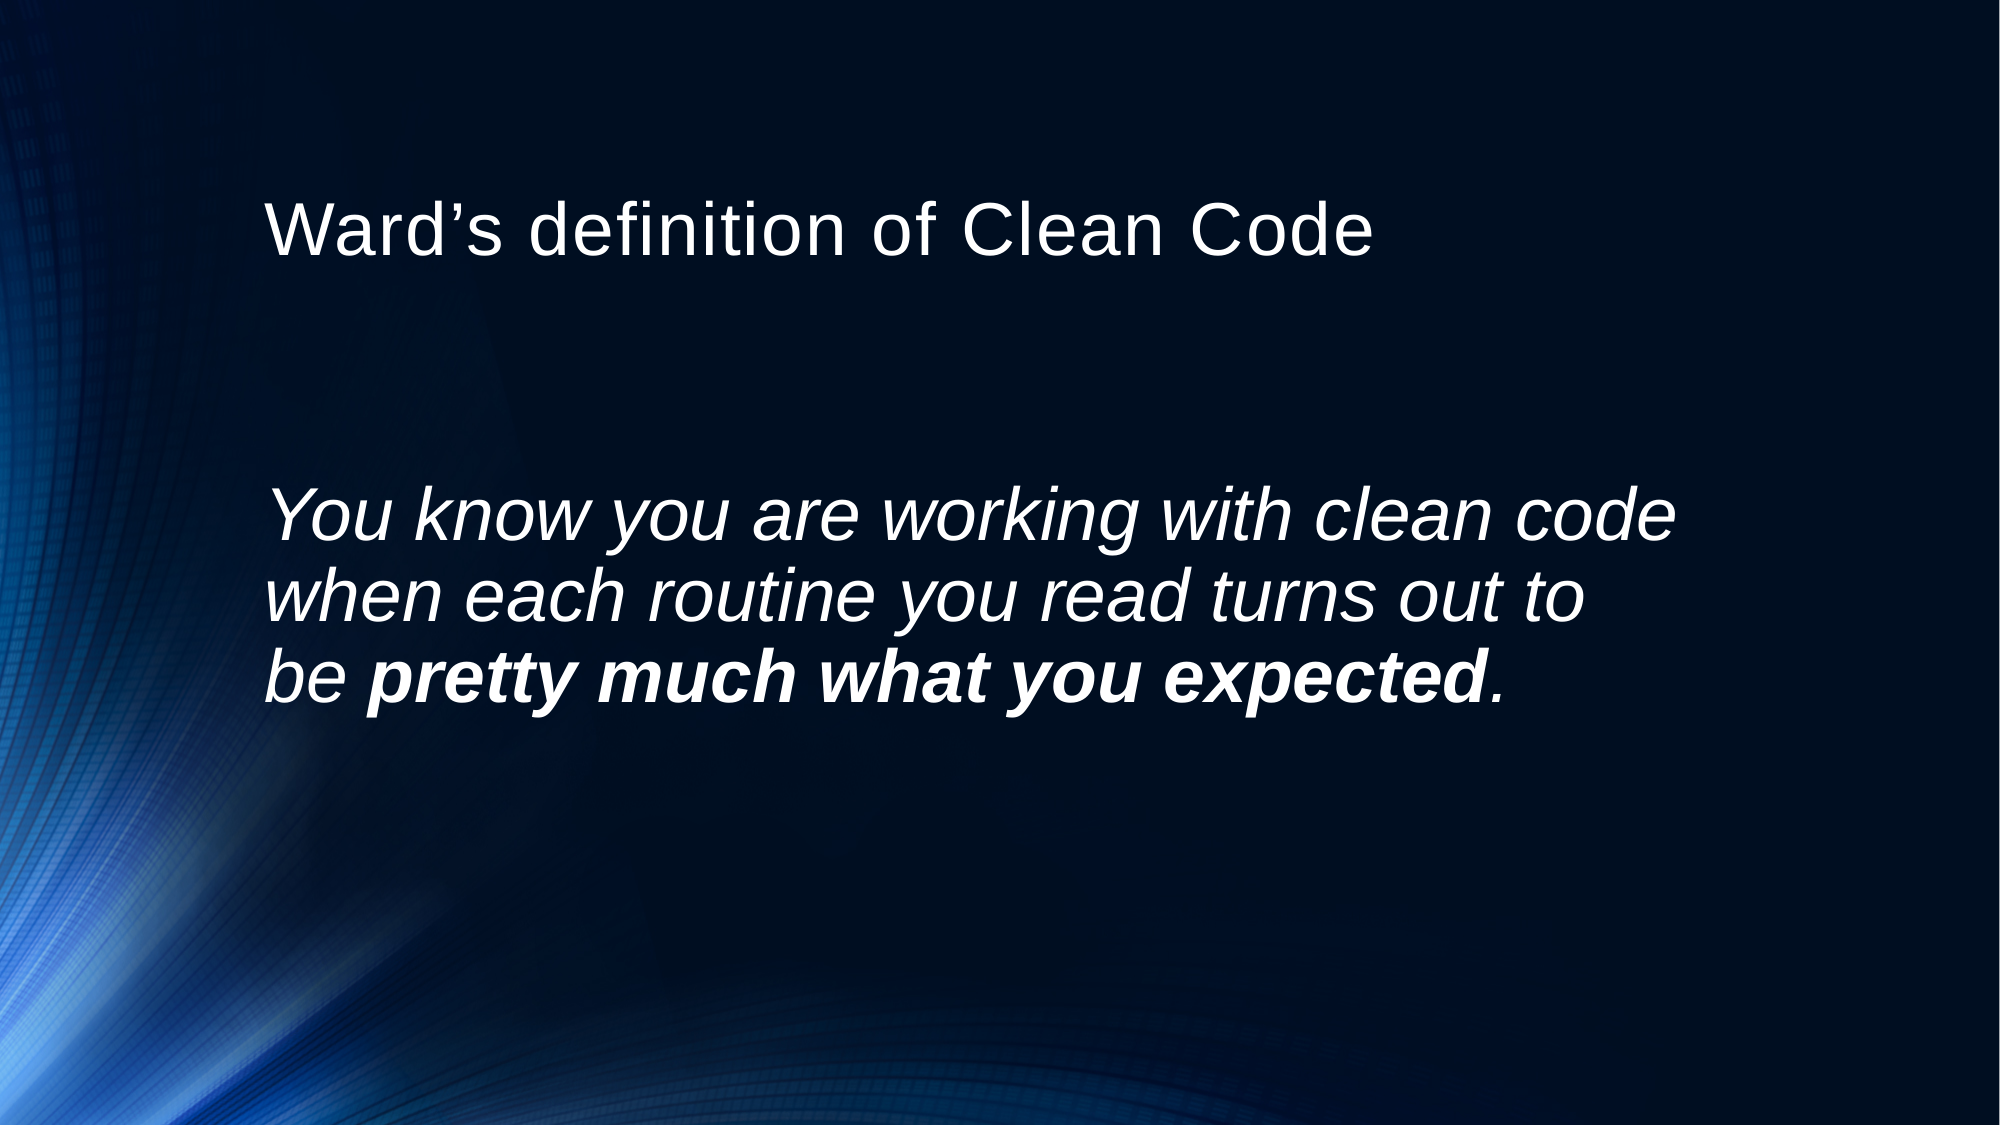

# Ward’s definition of Clean Code
You know you are working with clean code when each routine you read turns out to be pretty much what you expected.